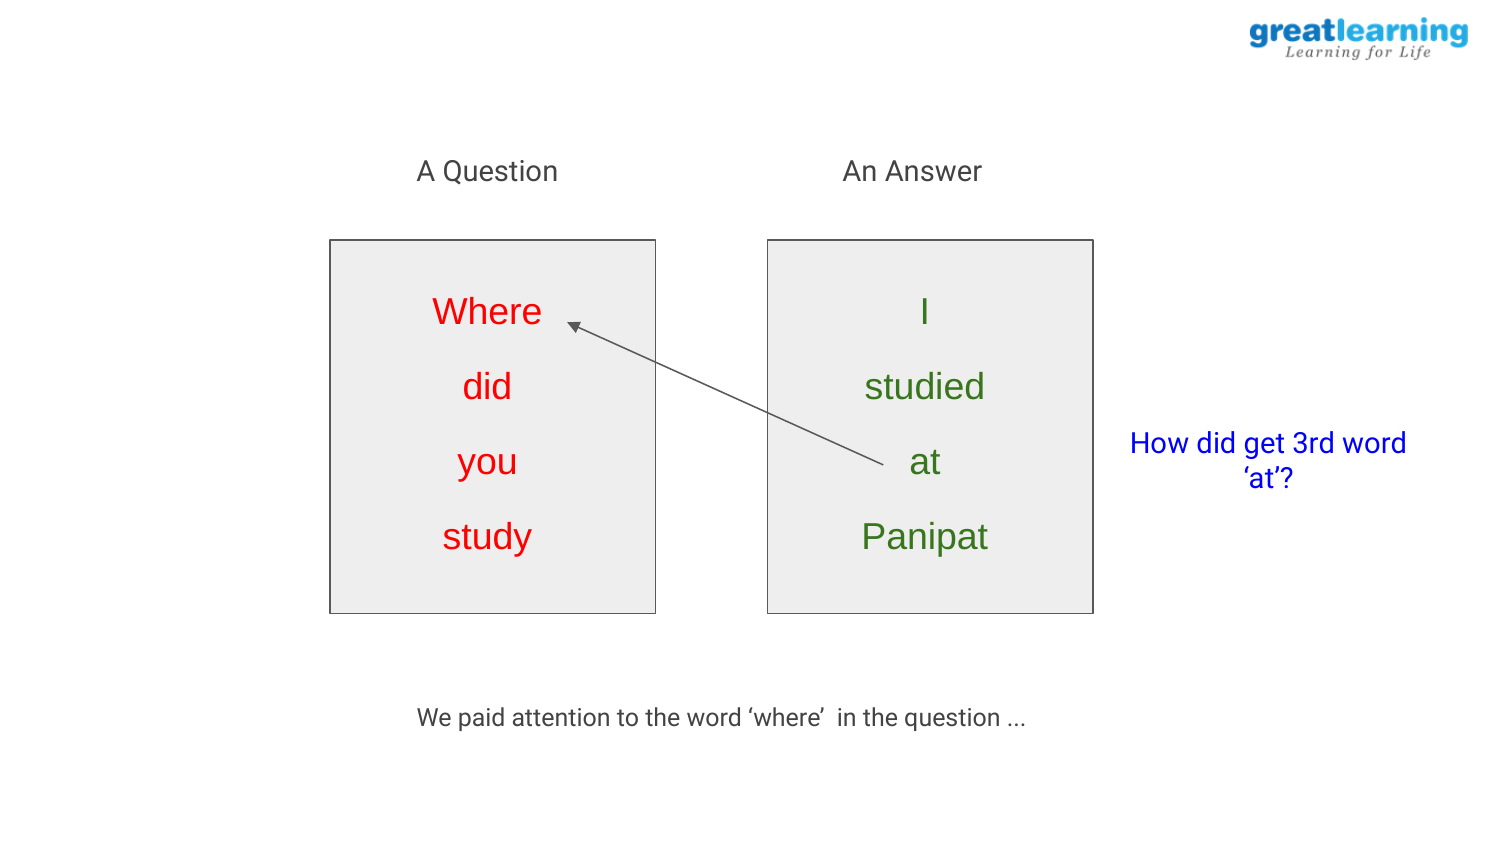

A Question
An Answer

Where
I
did
studied
How did get 3rd word ‘at’?
you
at
study
Panipat
We paid attention to the word ‘where’  in the question ...